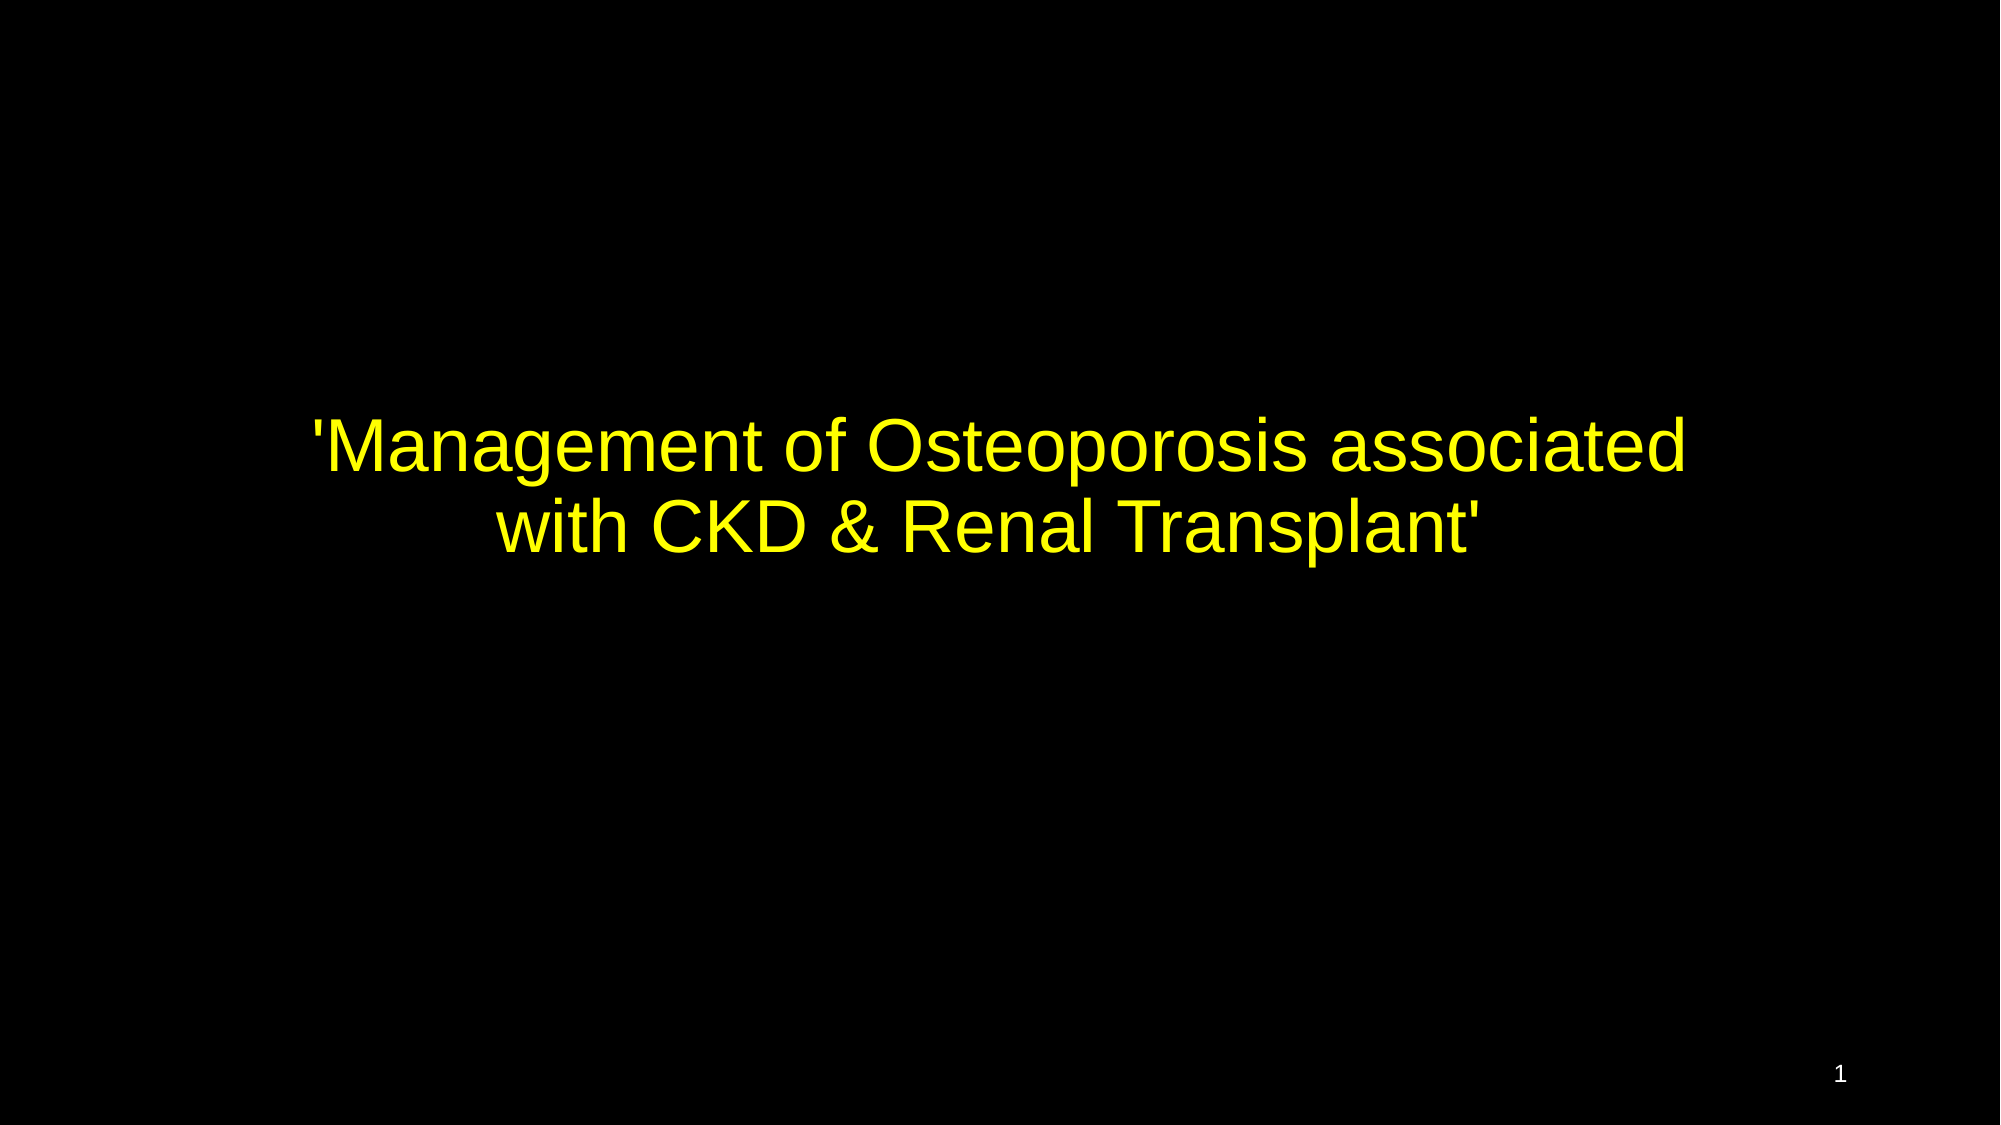

# 'Management of Osteoporosis associated with CKD & Renal Transplant'

1